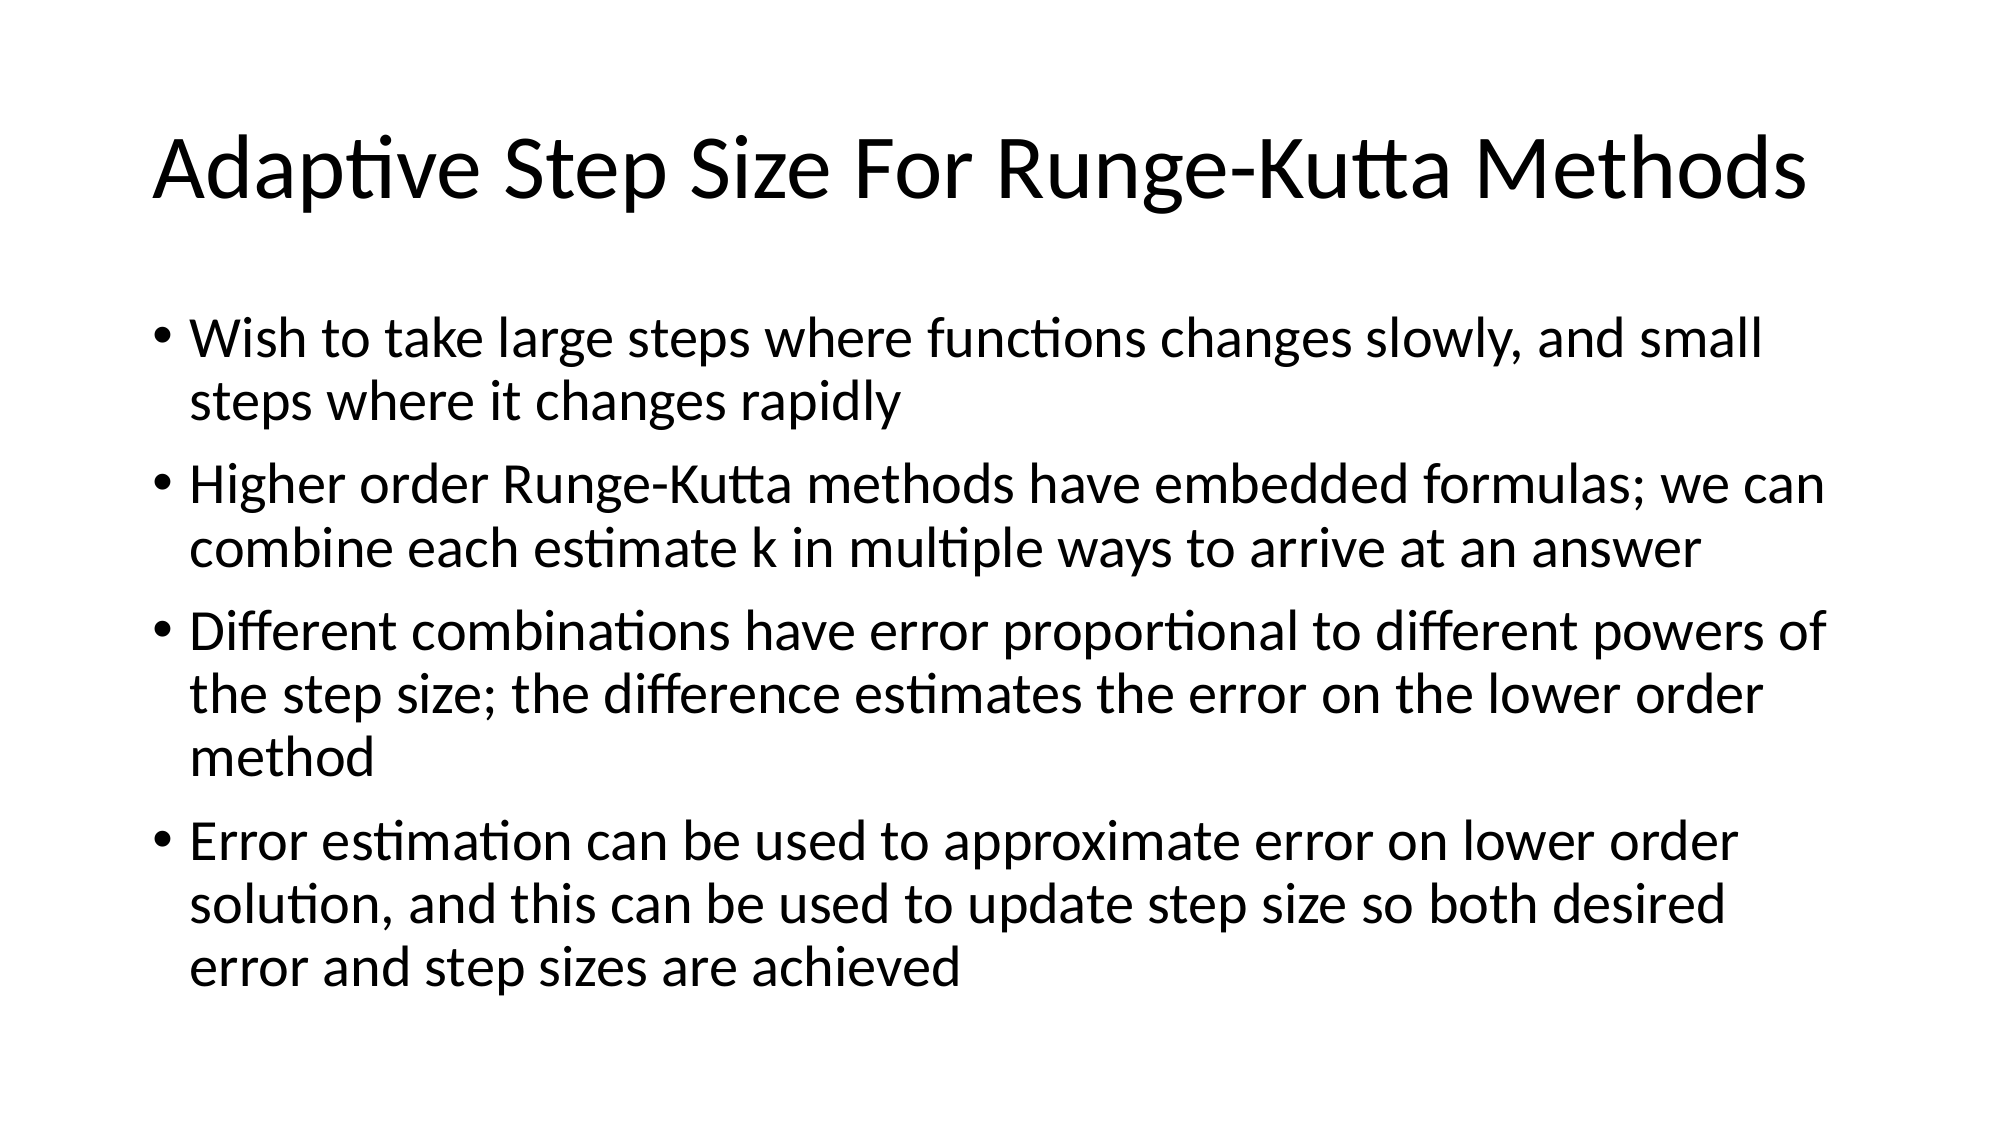

# Adaptive Step Size For Runge-Kutta Methods
Wish to take large steps where functions changes slowly, and small steps where it changes rapidly
Higher order Runge-Kutta methods have embedded formulas; we can combine each estimate k in multiple ways to arrive at an answer
Different combinations have error proportional to different powers of the step size; the difference estimates the error on the lower order method
Error estimation can be used to approximate error on lower order solution, and this can be used to update step size so both desired error and step sizes are achieved